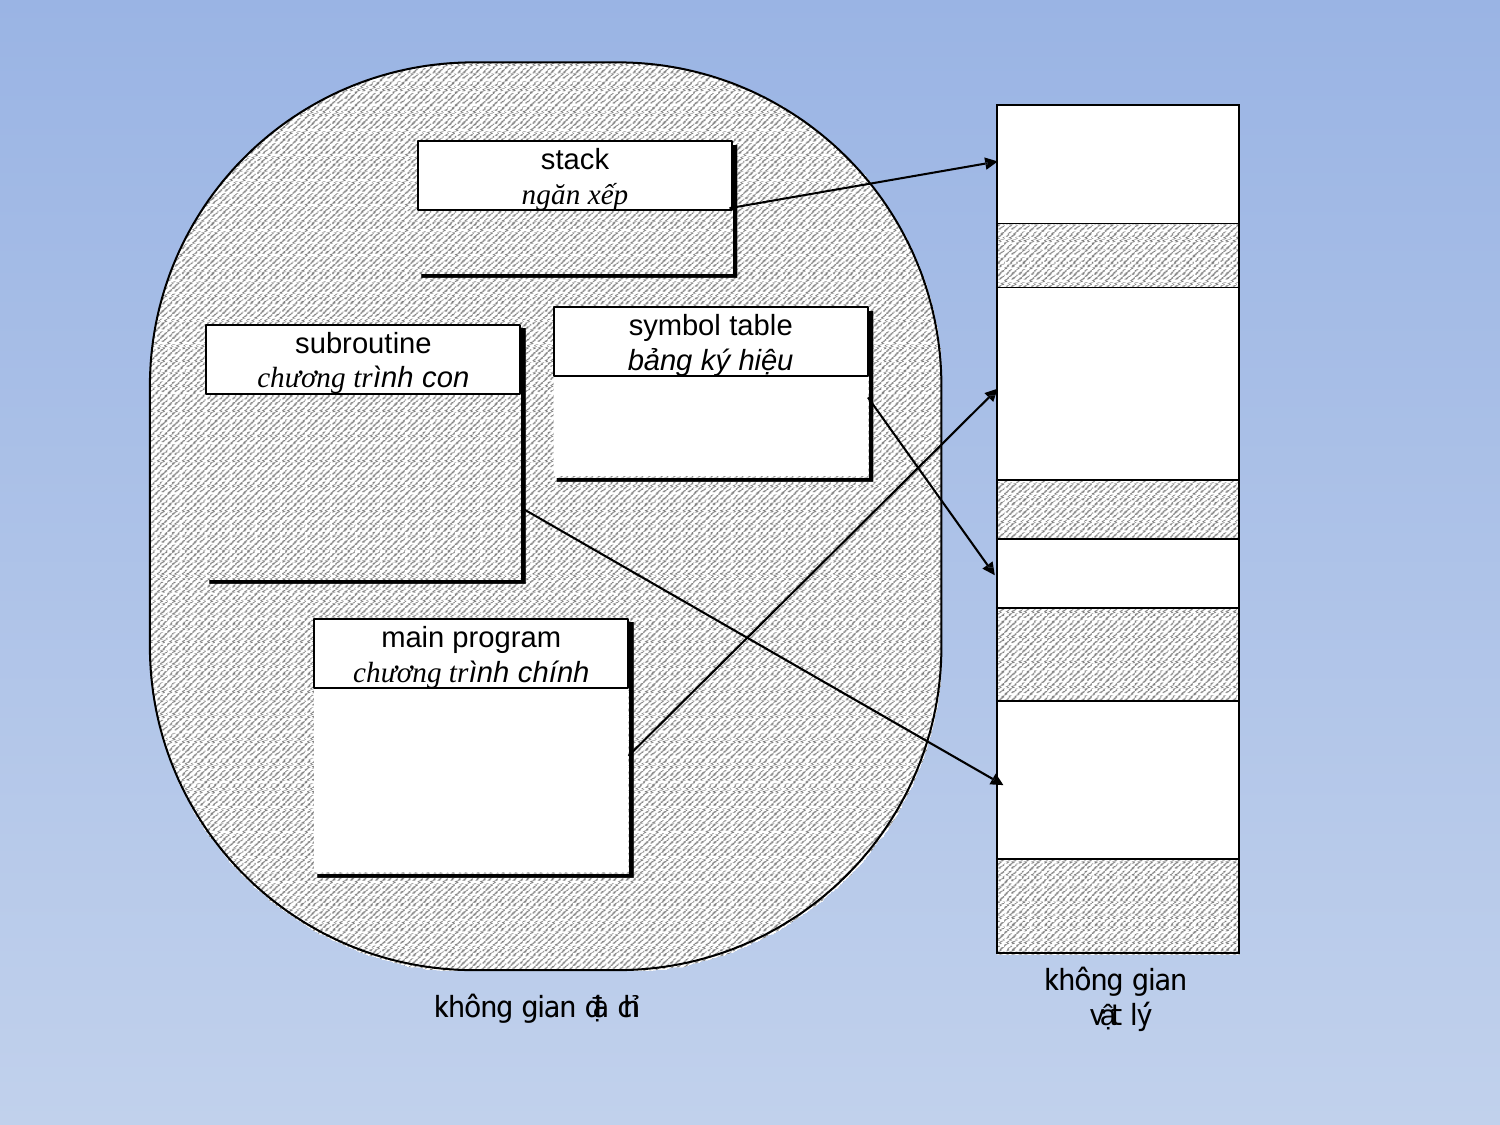

|  |
| --- |
|  |
|  |
|  |
|  |
|  |
|  |
|  |

stack
ngăn xếp

symbol table
bảng ký hiệu

subroutine
chương trình con

main program
chương trình chính

không gian  vật lý
không gian địa chỉ